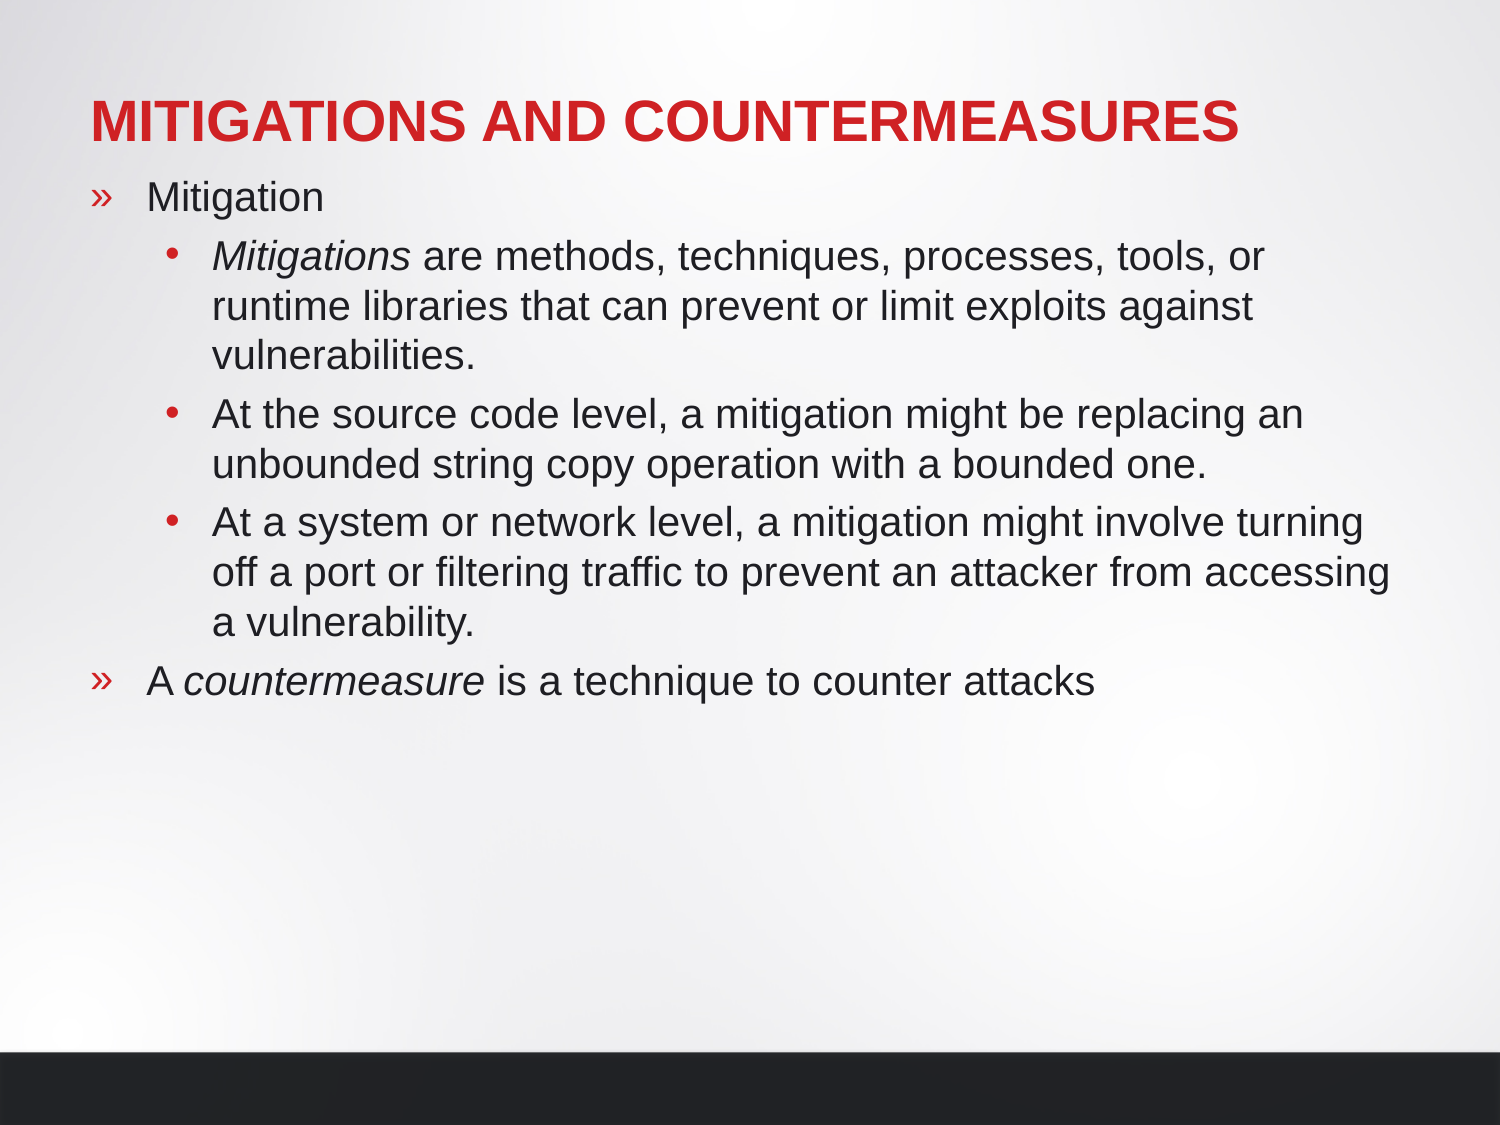

# Mitigations and Countermeasures
Mitigation
Mitigations are methods, techniques, processes, tools, or runtime libraries that can prevent or limit exploits against vulnerabilities.
At the source code level, a mitigation might be replacing an unbounded string copy operation with a bounded one.
At a system or network level, a mitigation might involve turning off a port or filtering traffic to prevent an attacker from accessing a vulnerability.
A countermeasure is a technique to counter attacks